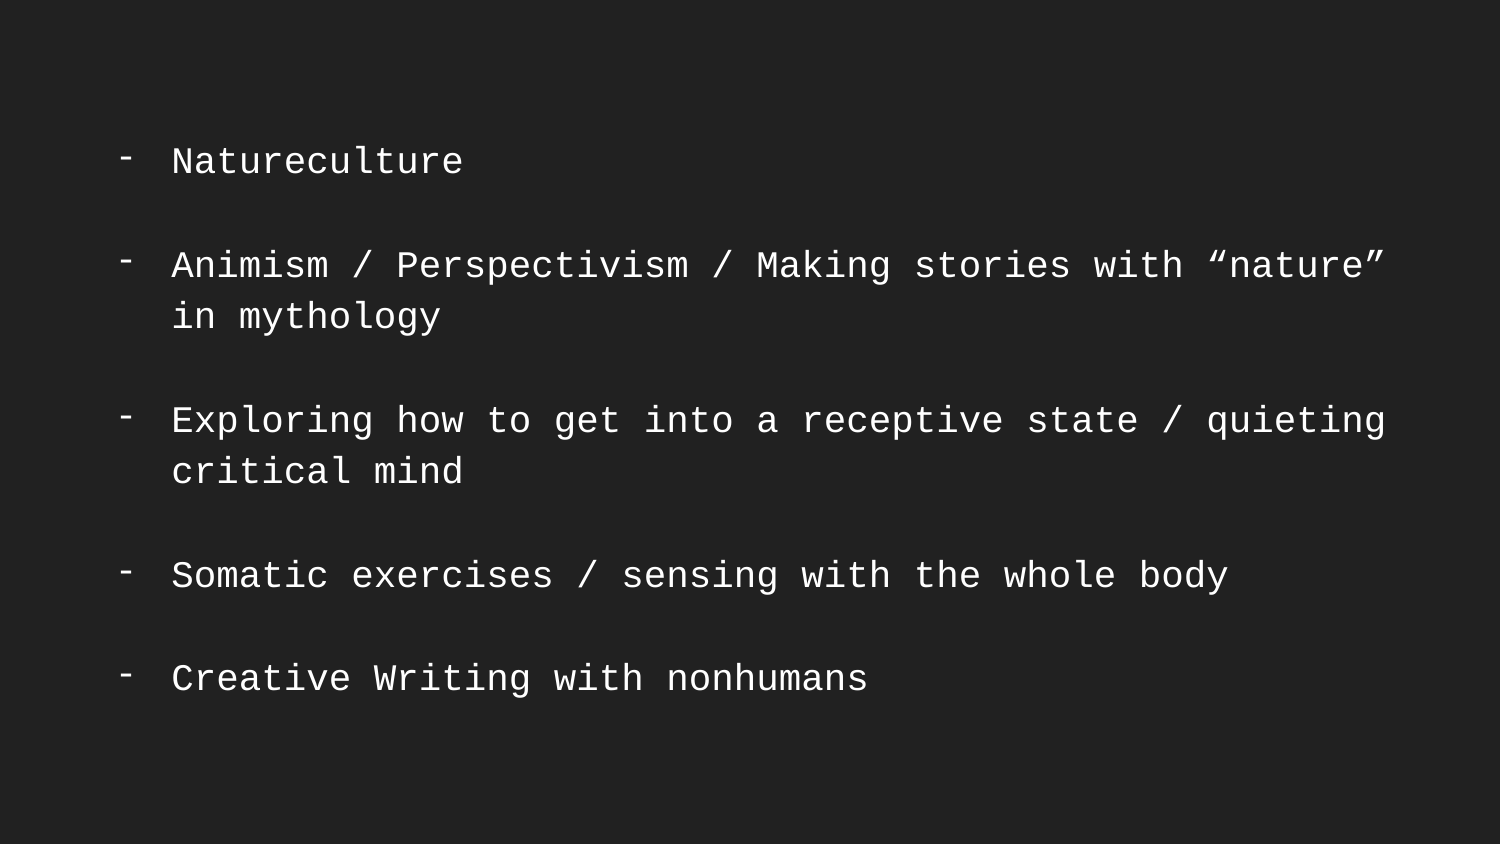

Natureculture

Animism / Perspectivism / Making stories with “nature” in mythology

Exploring how to get into a receptive state / quieting critical mind

Somatic exercises / sensing with the whole body

Creative Writing with nonhumans